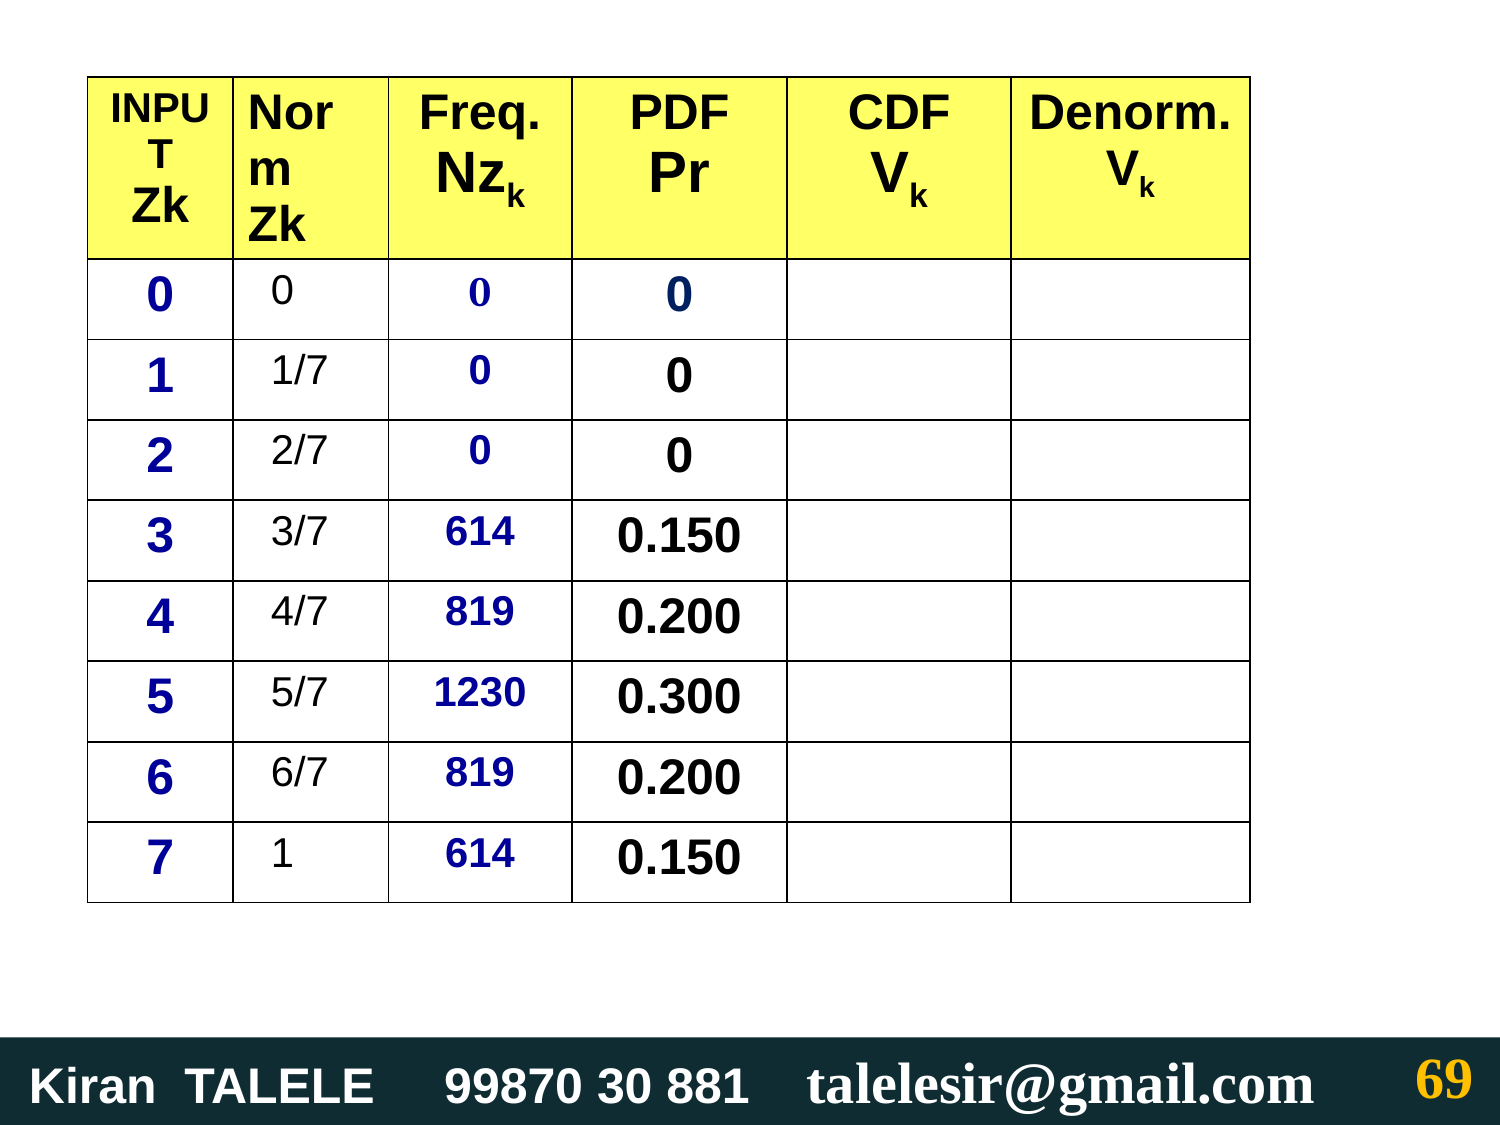

| INPUT Zk | Norm Zk | Freq. Nzk | PDF Pr | CDF Vk | Denorm. Vk |
| --- | --- | --- | --- | --- | --- |
| 0 | 0 | 0 | 0 |  |  |
| 1 | 1/7 | 0 | 0 |  |  |
| 2 | 2/7 | 0 | 0 |  |  |
| 3 | 3/7 | 614 | 0.150 |  |  |
| 4 | 4/7 | 819 | 0.200 |  |  |
| 5 | 5/7 | 1230 | 0.300 |  |  |
| 6 | 6/7 | 819 | 0.200 |  |  |
| 7 | 1 | 614 | 0.150 |  |  |
69
 Kiran  TALELE     99870 30 881    talelesir@gmail.com